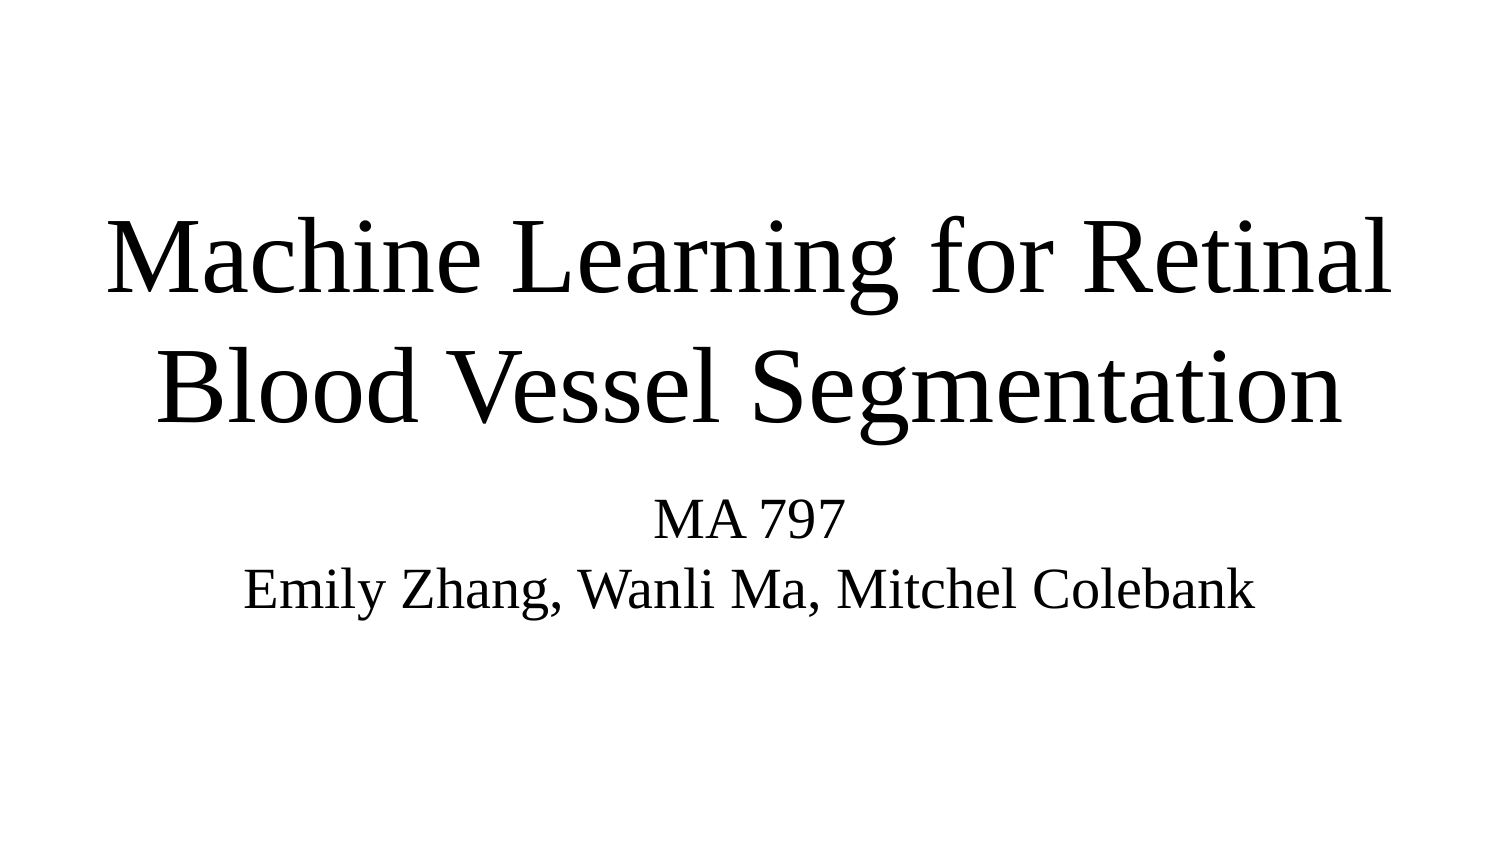

# Machine Learning for Retinal Blood Vessel Segmentation
MA 797
Emily Zhang, Wanli Ma, Mitchel Colebank